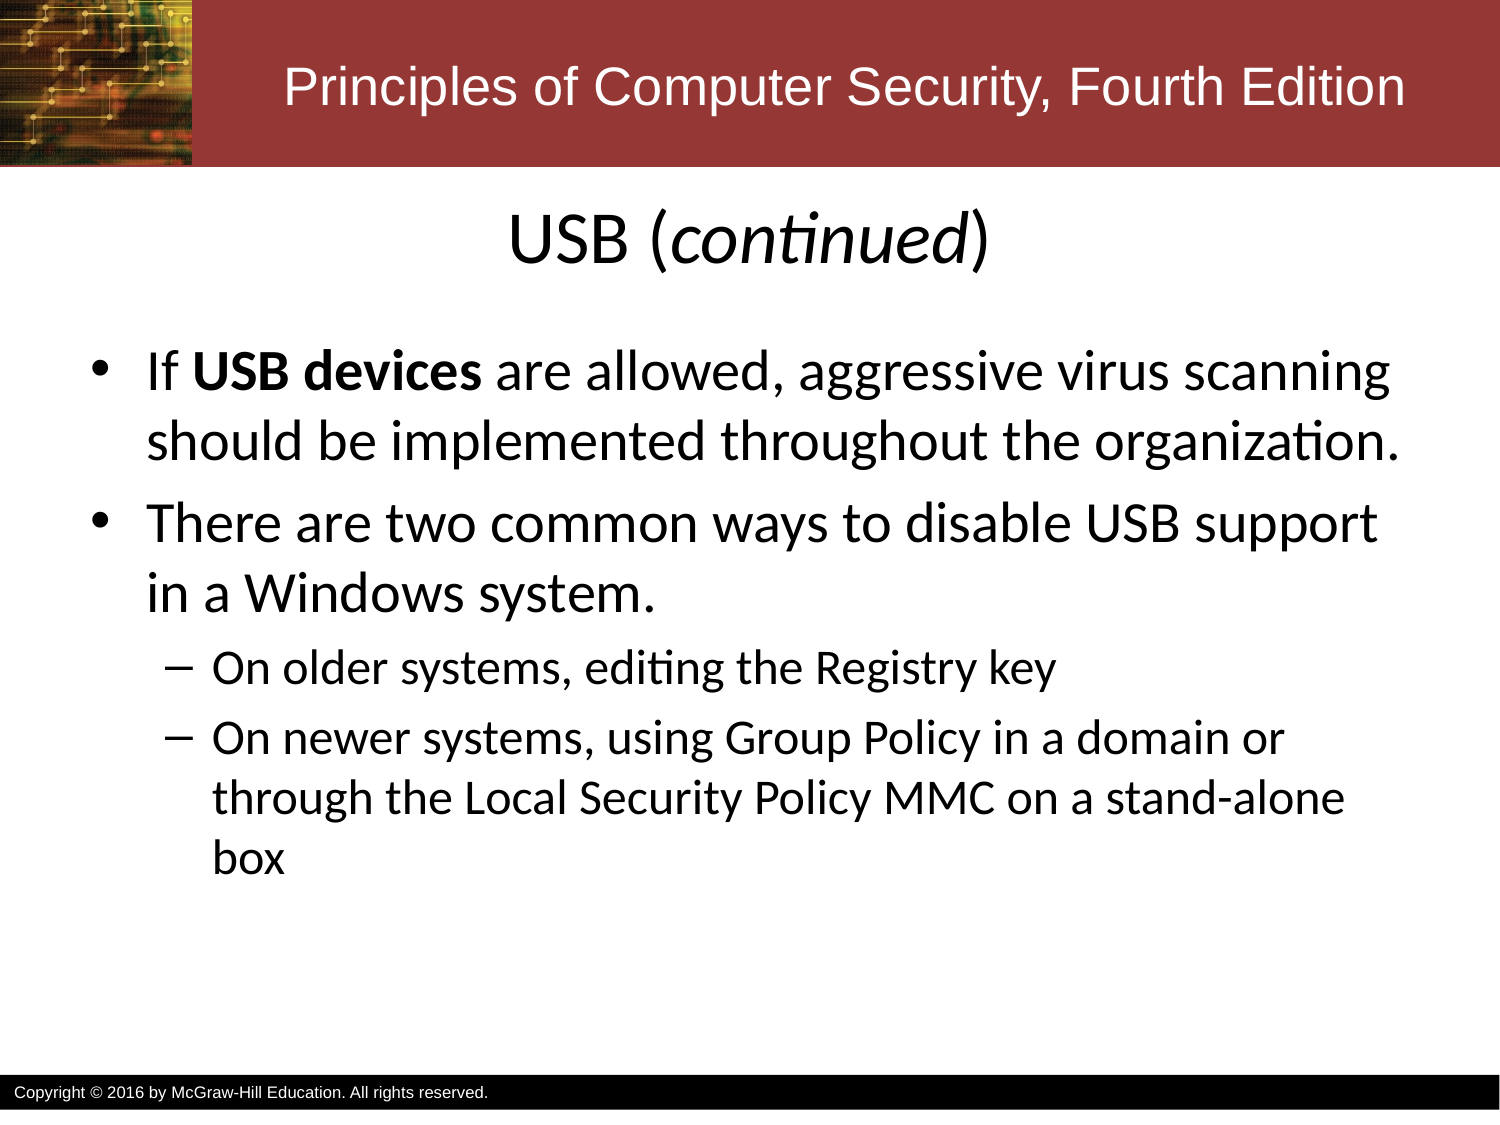

# USB (continued)
If USB devices are allowed, aggressive virus scanning should be implemented throughout the organization.
There are two common ways to disable USB support in a Windows system.
On older systems, editing the Registry key
On newer systems, using Group Policy in a domain or through the Local Security Policy MMC on a stand-alone box